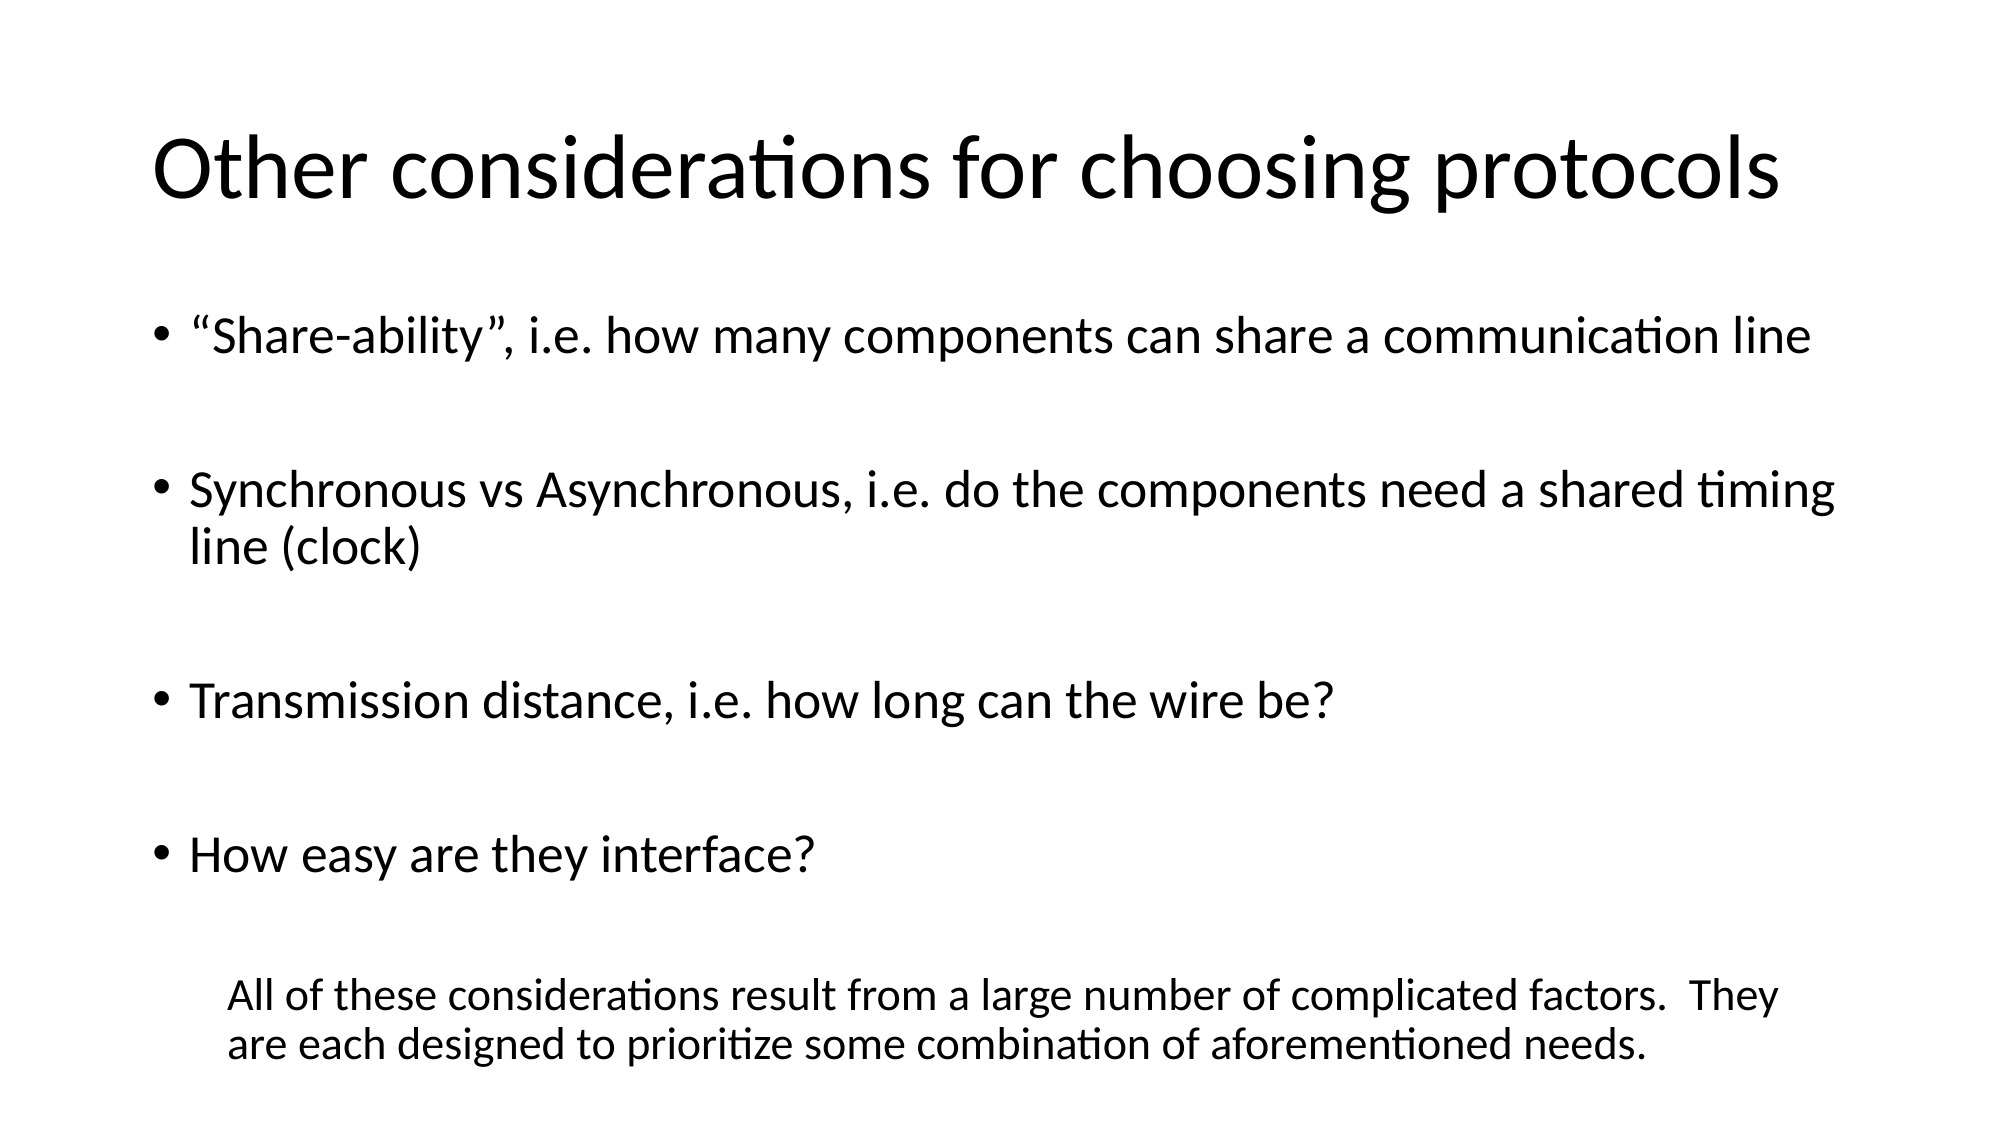

# Other considerations for choosing protocols
“Share-ability”, i.e. how many components can share a communication line

Synchronous vs Asynchronous, i.e. do the components need a shared timing line (clock)

Transmission distance, i.e. how long can the wire be?

How easy are they interface?

All of these considerations result from a large number of complicated factors.  They are each designed to prioritize some combination of aforementioned needs.